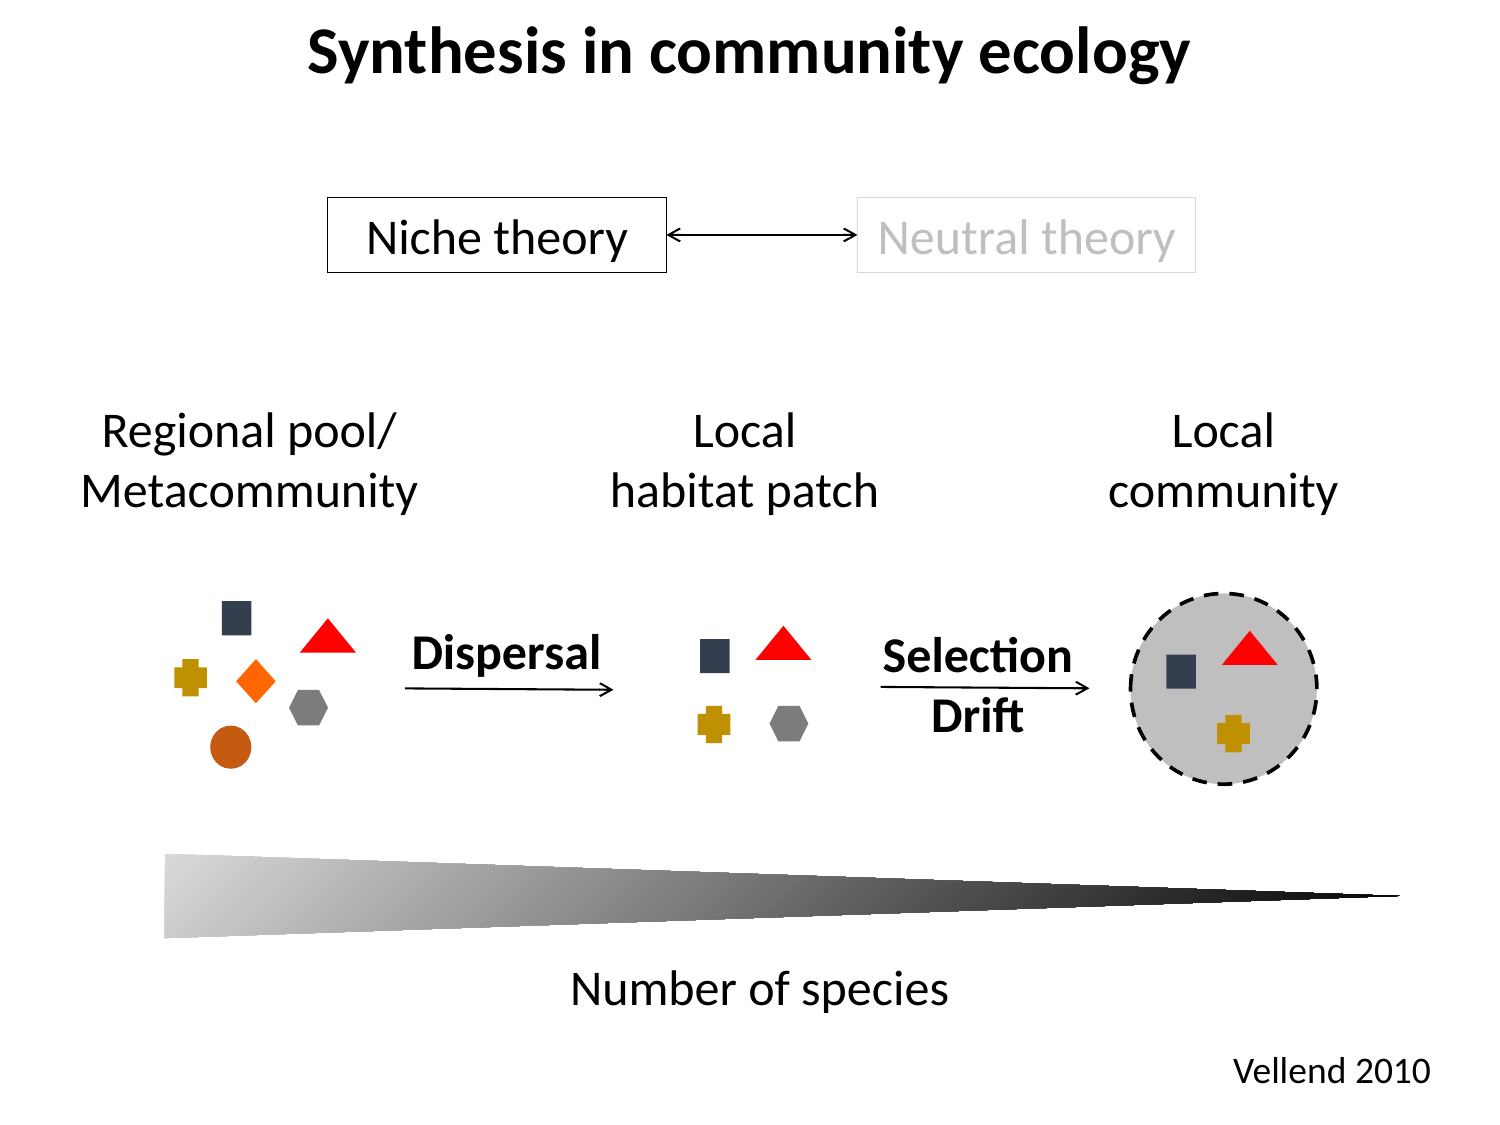

Synthesis in community ecology
Niche theory
Neutral theory

Local
community

Selection
Drift
Local
habitat patch
Regional pool/
Metacommunity

Dispersal

Number of species
Vellend 2010